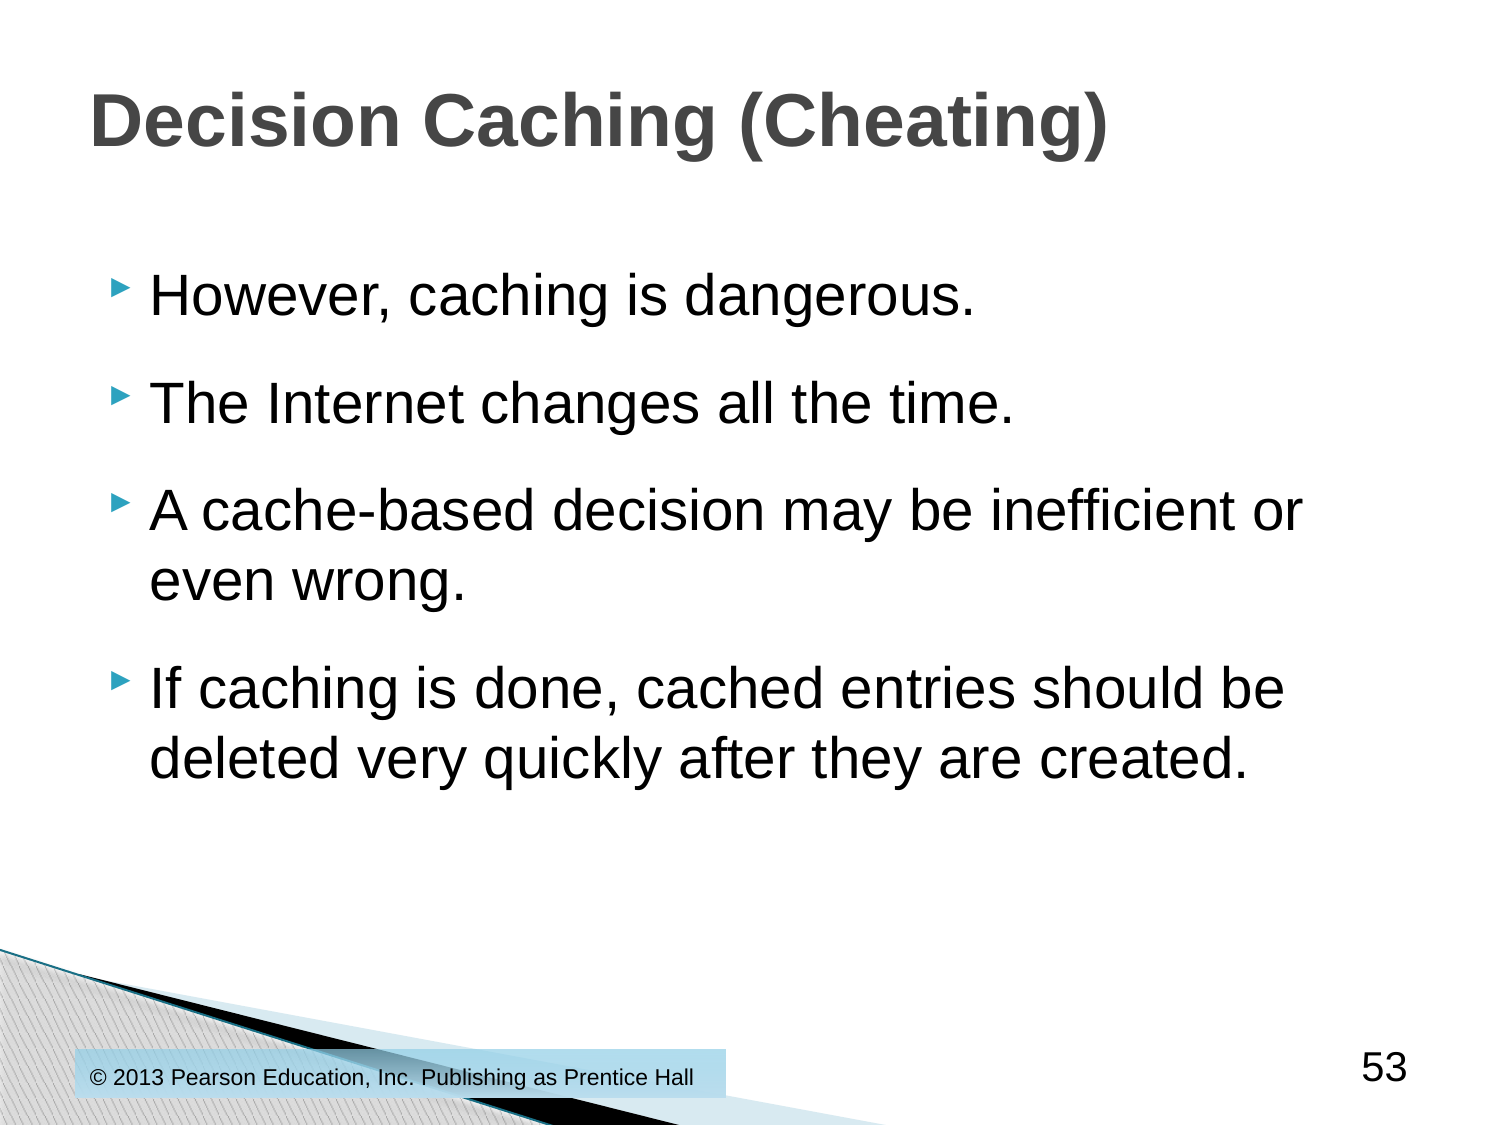

# Decision Caching (Cheating)
However, caching is dangerous.
The Internet changes all the time.
A cache-based decision may be inefficient or even wrong.
If caching is done, cached entries should be deleted very quickly after they are created.
53
© 2013 Pearson Education, Inc. Publishing as Prentice Hall